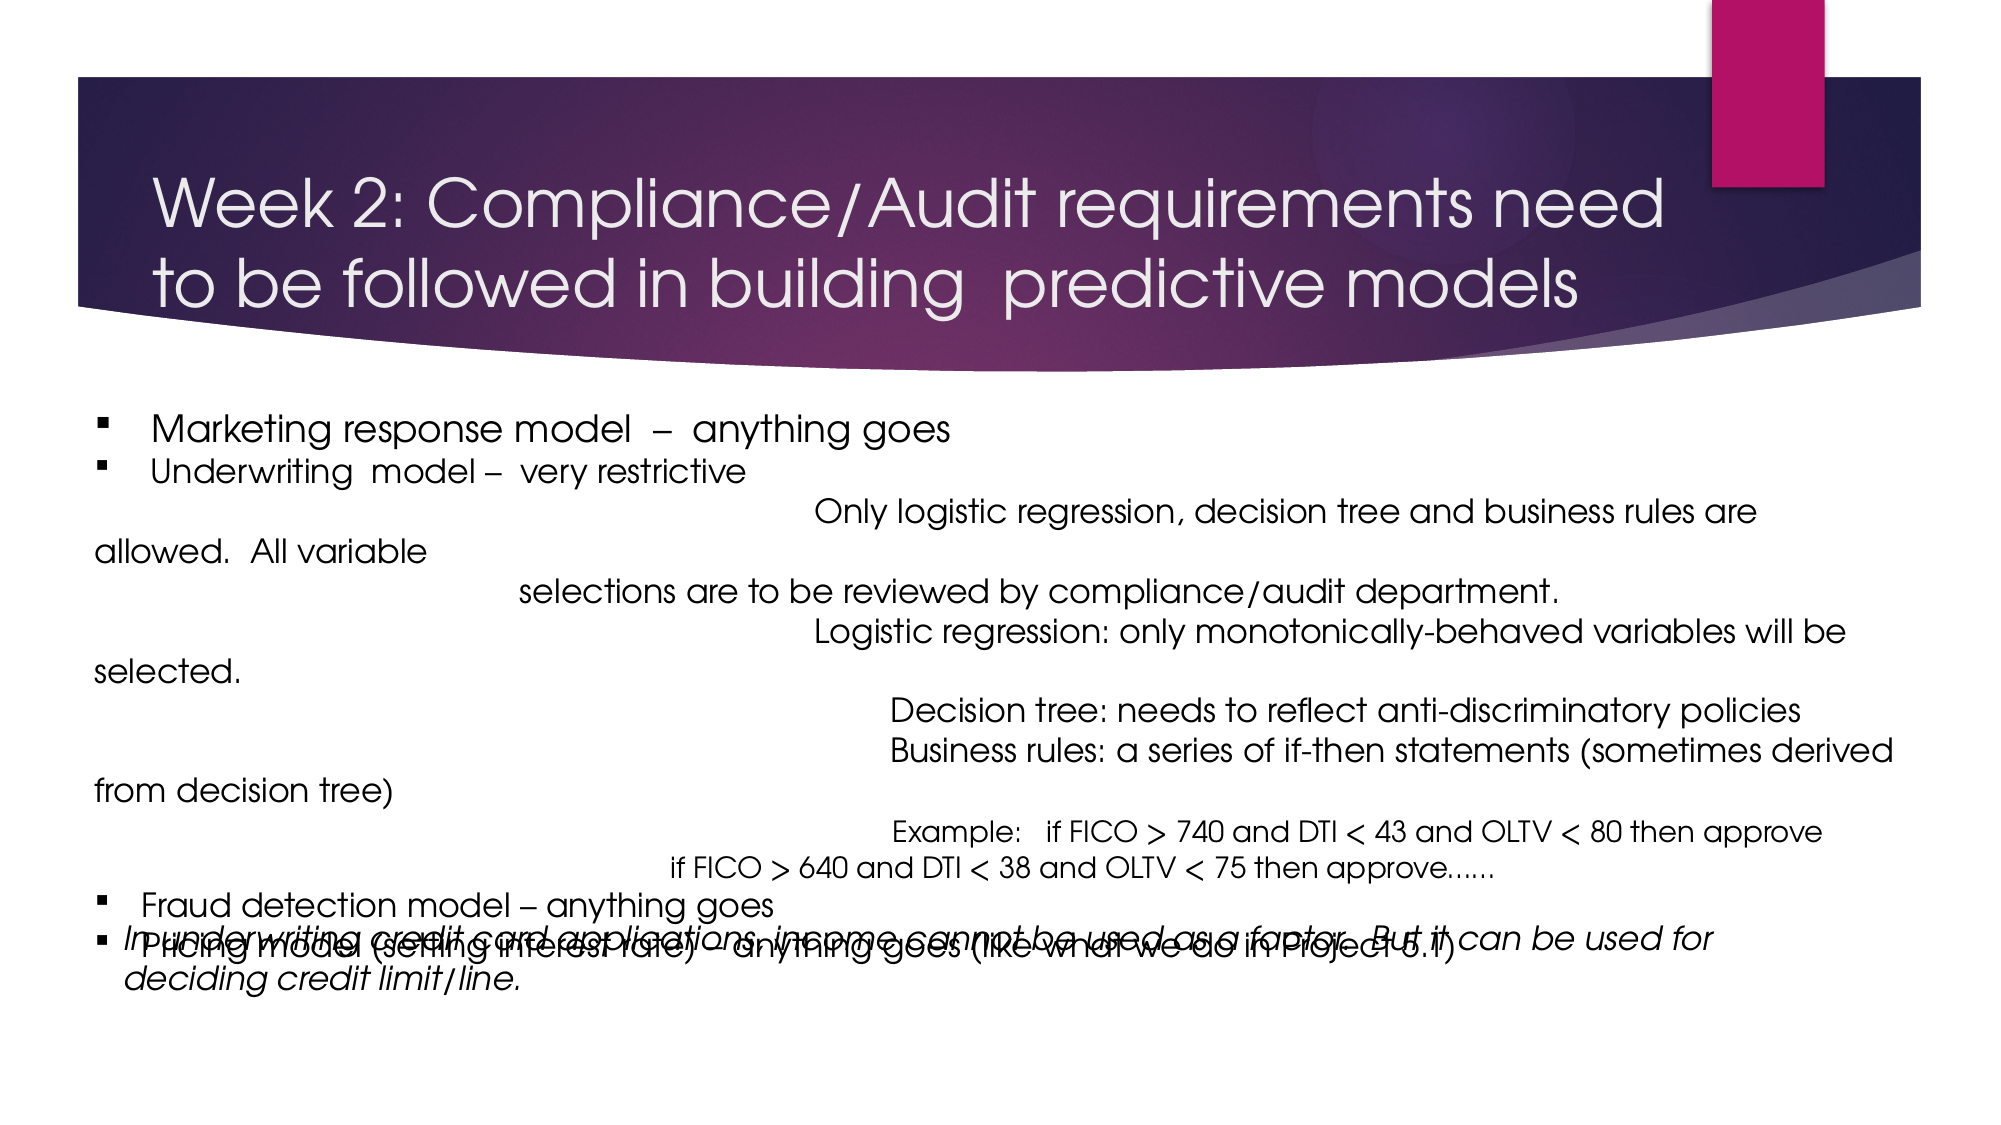

# Week 2: Compliance/Audit requirements need to be followed in building  predictive models

 Marketing response model  –  anything goes
 Underwriting  model –  very restrictive
				             Only logistic regression, decision tree and business rules are allowed.  All variable
                                              selections are to be reviewed by compliance/audit department.
				             Logistic regression: only monotonically-behaved variables will be selected.
					     Decision tree: needs to reflect anti-discriminatory policies
					     Business rules: a series of if-then statements (sometimes derived from decision tree)
					      Example:   if FICO > 740 and DTI < 43 and OLTV < 80 then approve
                                                                        if FICO > 640 and DTI < 38 and OLTV < 75 then approve……
Fraud detection model – anything goes
Pricing model (setting interest rate) – anything goes (like what we do in Project 5.1)
In underwriting credit card applications, income cannot be used as a factor.  But it can be used for deciding credit limit/line.